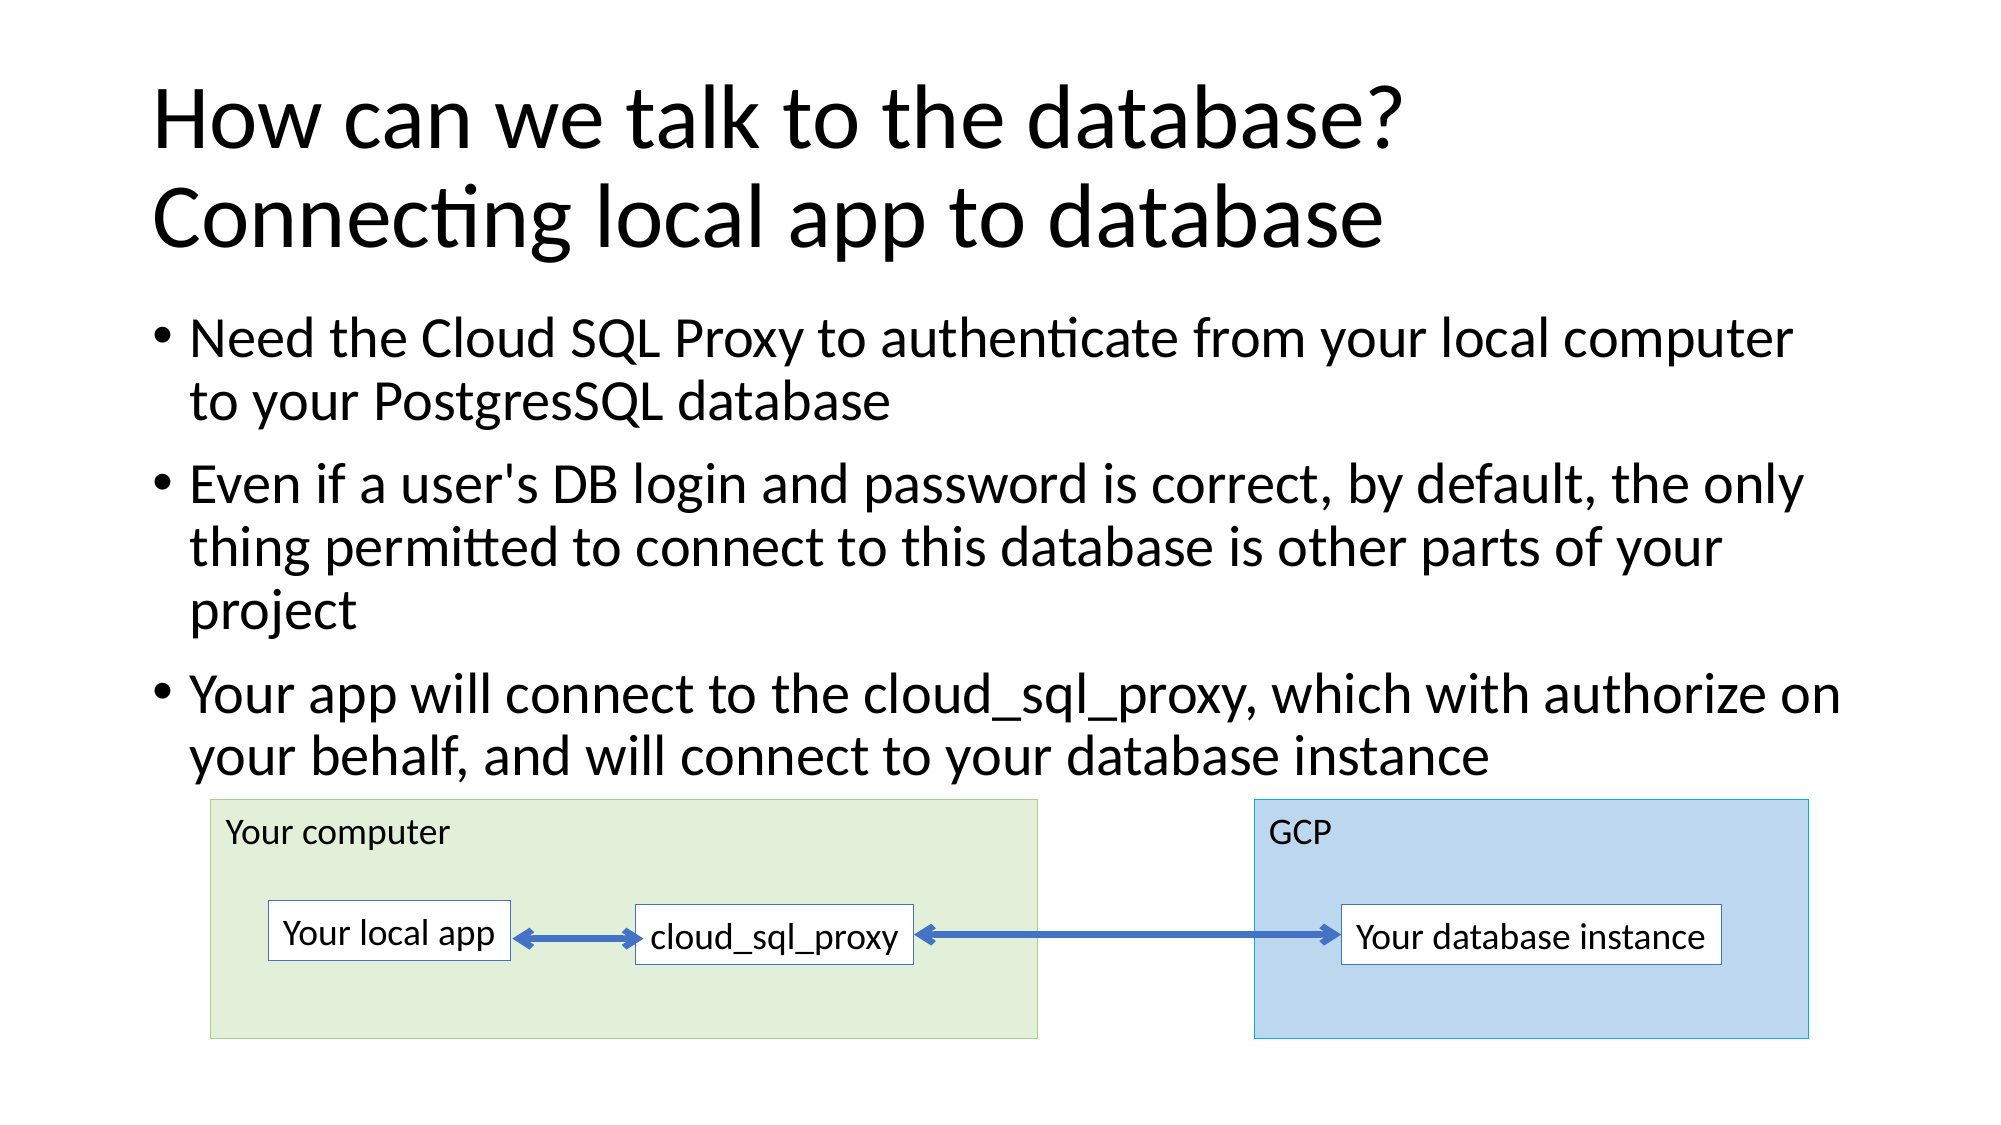

# How can we talk to the database? Connecting local app to database
Need the Cloud SQL Proxy to authenticate from your local computer to your PostgresSQL database
Even if a user's DB login and password is correct, by default, the only thing permitted to connect to this database is other parts of your project
Your app will connect to the cloud_sql_proxy, which with authorize on your behalf, and will connect to your database instance
Your computer

GCP

Your local app
cloud_sql_proxy
Your database instance